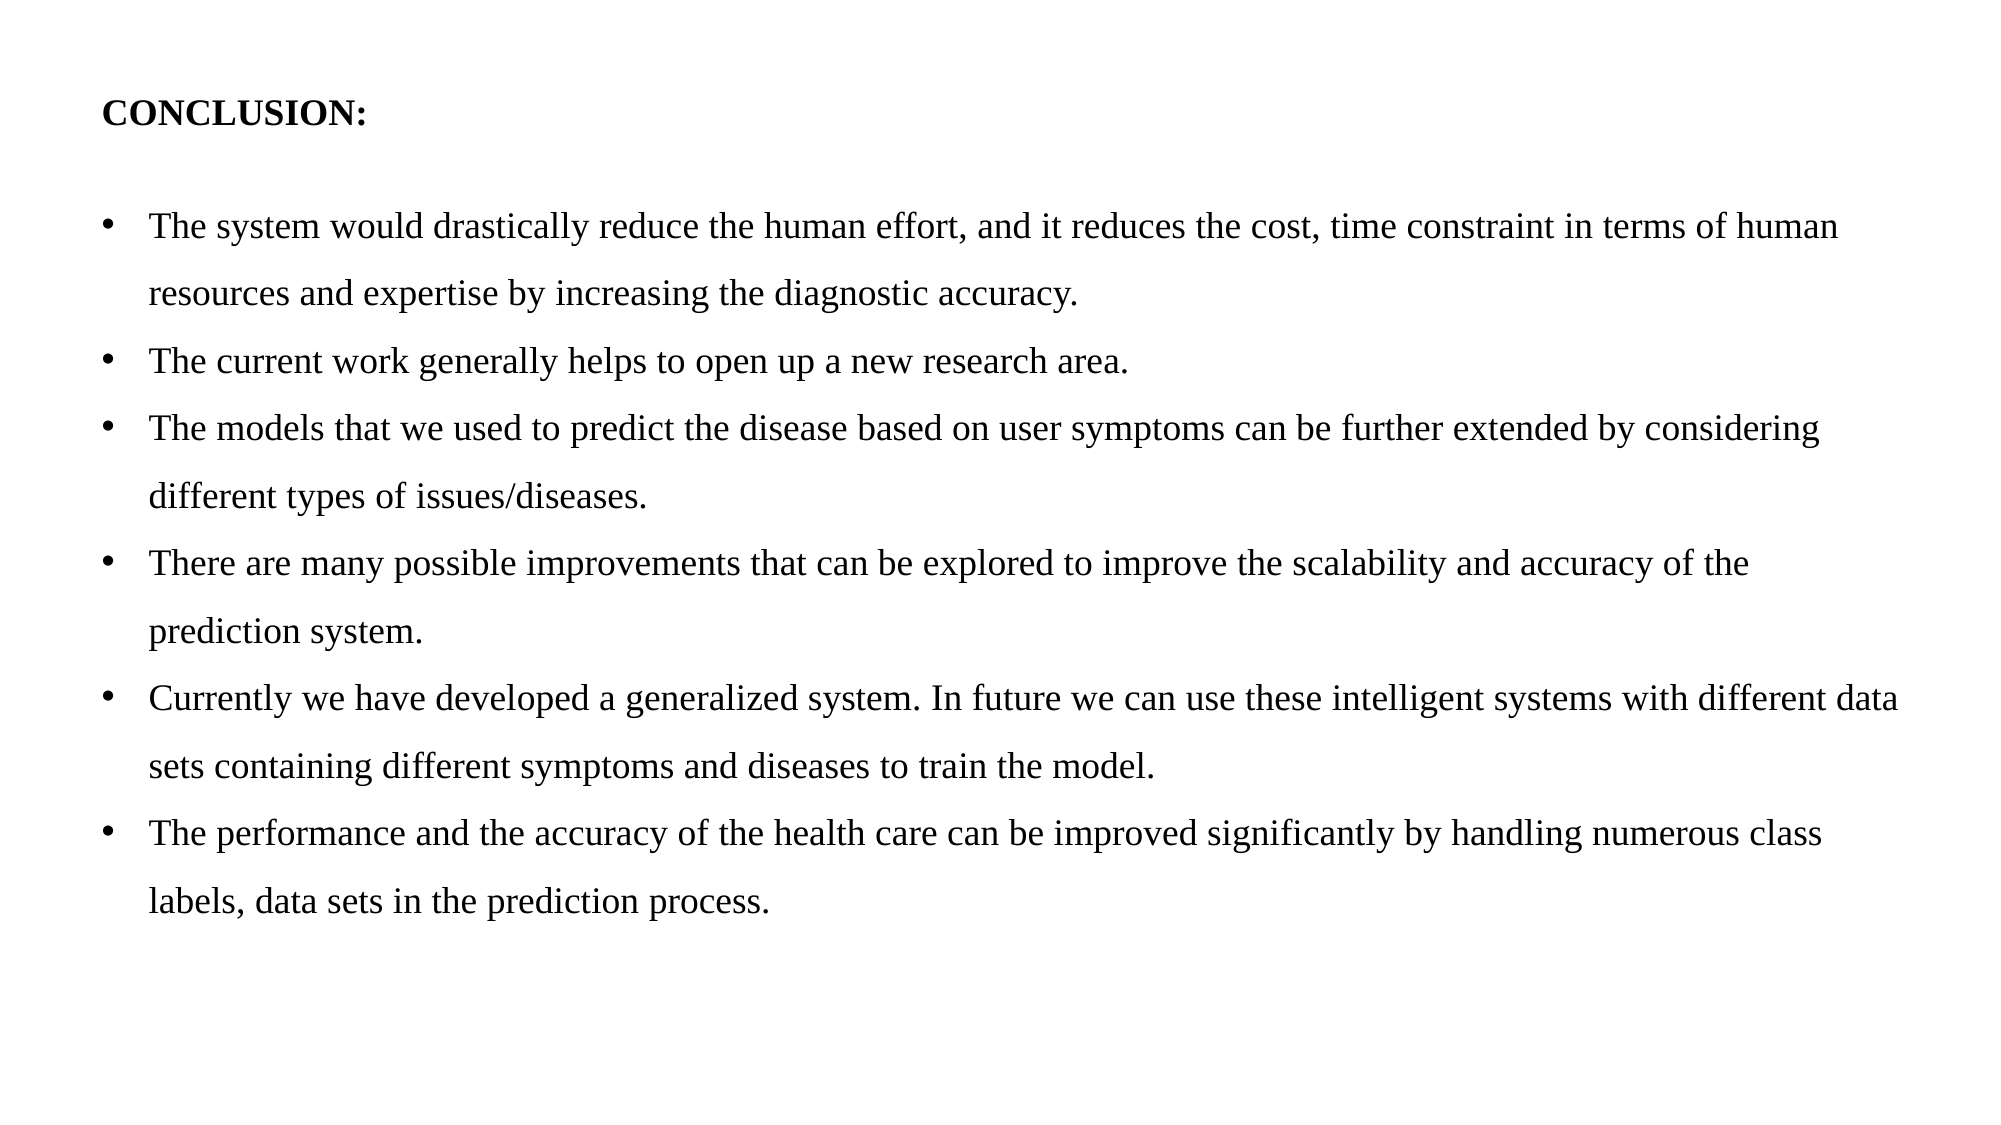

CONCLUSION:

The system would drastically reduce the human effort, and it reduces the cost, time constraint in terms of human resources and expertise by increasing the diagnostic accuracy.
The current work generally helps to open up a new research area.
The models that we used to predict the disease based on user symptoms can be further extended by considering different types of issues/diseases.
There are many possible improvements that can be explored to improve the scalability and accuracy of the prediction system.
Currently we have developed a generalized system. In future we can use these intelligent systems with different data sets containing different symptoms and diseases to train the model.
The performance and the accuracy of the health care can be improved significantly by handling numerous class labels, data sets in the prediction process.